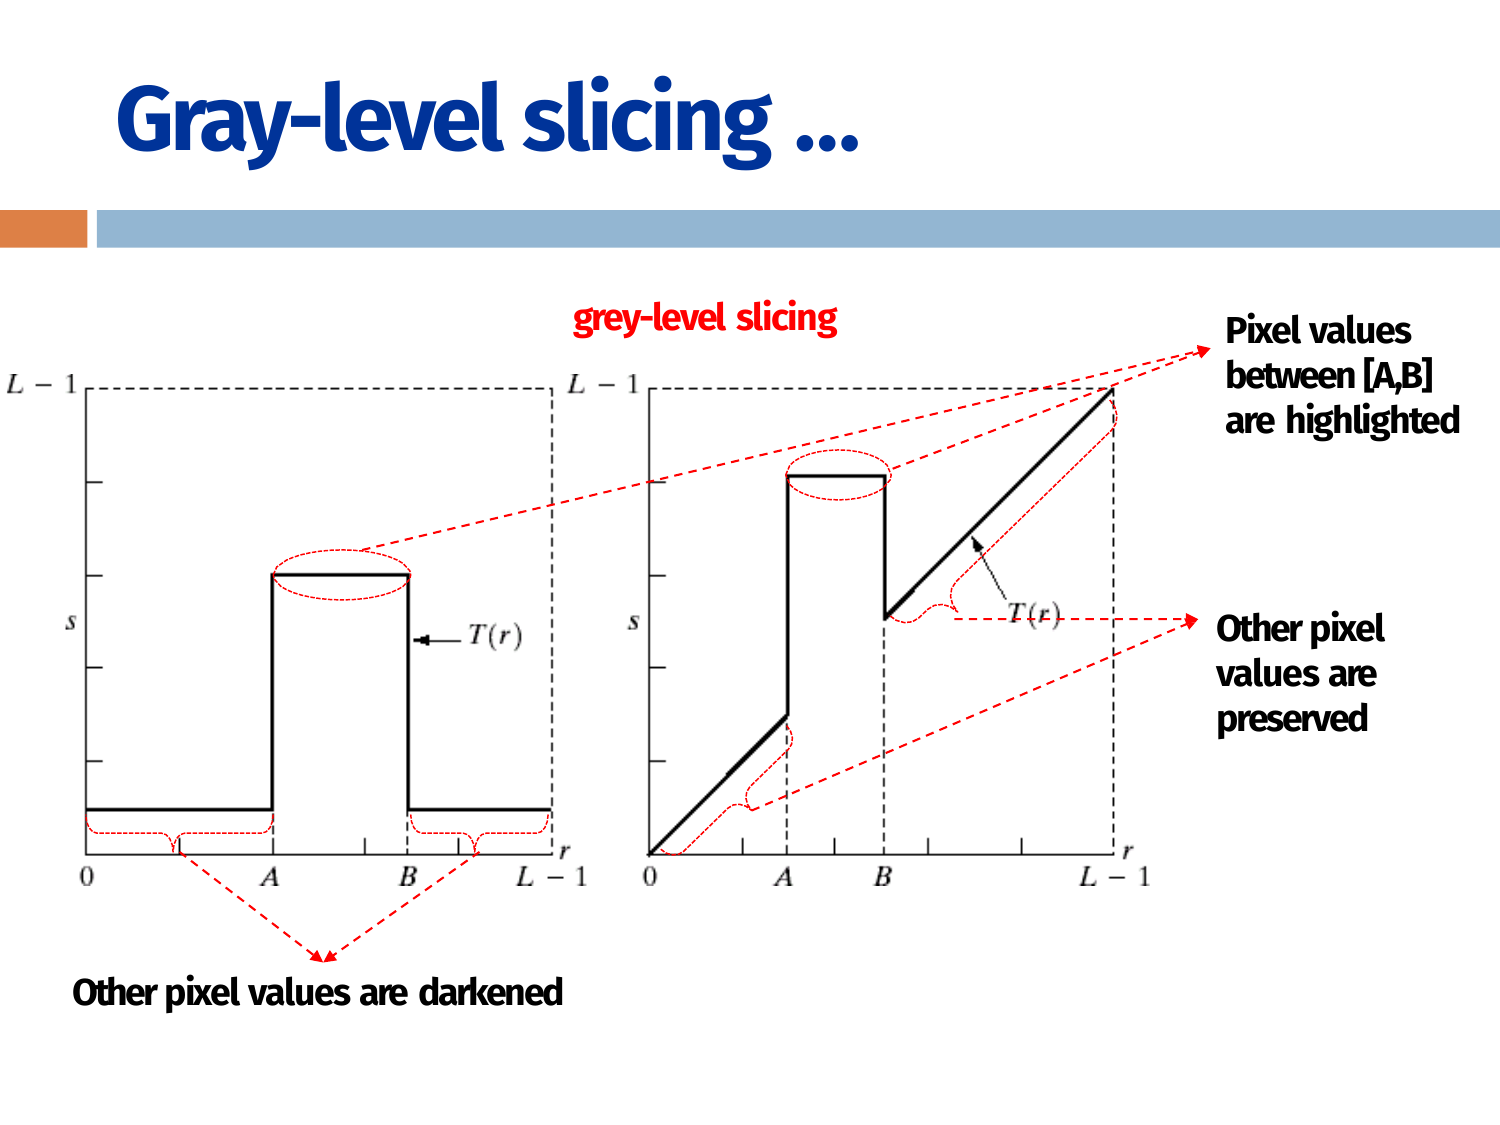

# Gray-level slicing …
grey-level slicing
Pixel values  between [A,B]  are highlighted

Other pixel  values are  preserved
Other pixel values are darkened